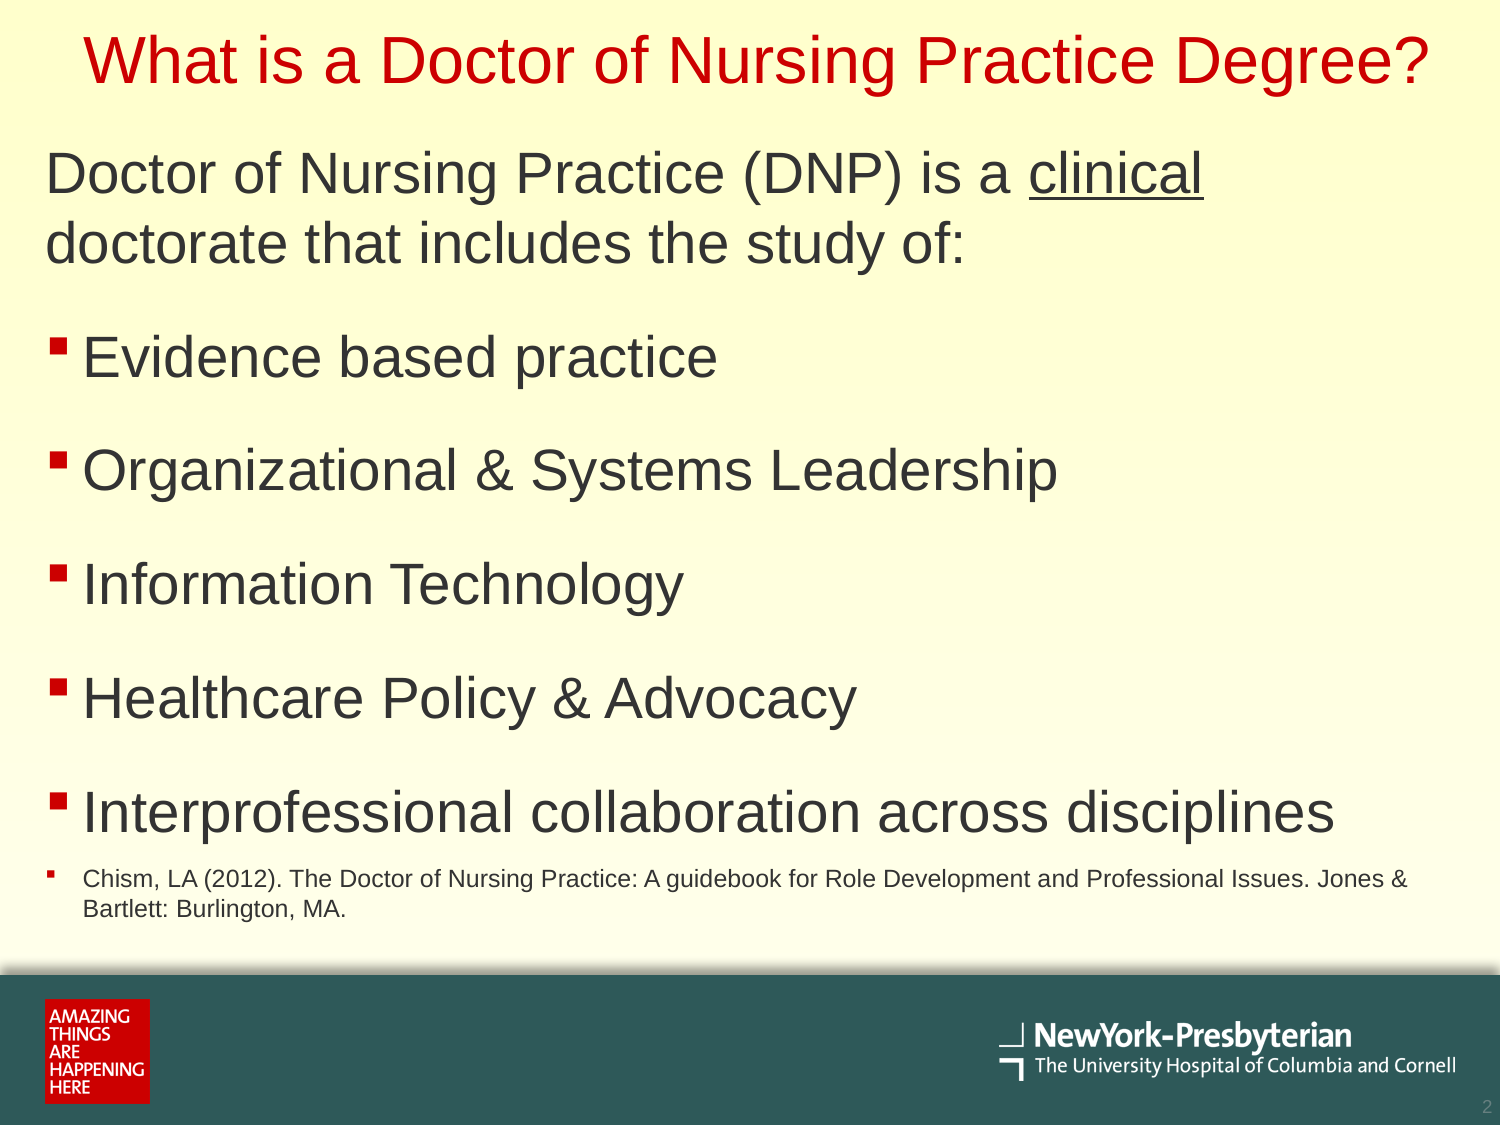

# What is a Doctor of Nursing Practice Degree?
Doctor of Nursing Practice (DNP) is a clinical doctorate that includes the study of:
Evidence based practice
Organizational & Systems Leadership
Information Technology
Healthcare Policy & Advocacy
Interprofessional collaboration across disciplines
Chism, LA (2012). The Doctor of Nursing Practice: A guidebook for Role Development and Professional Issues. Jones & Bartlett: Burlington, MA.

2